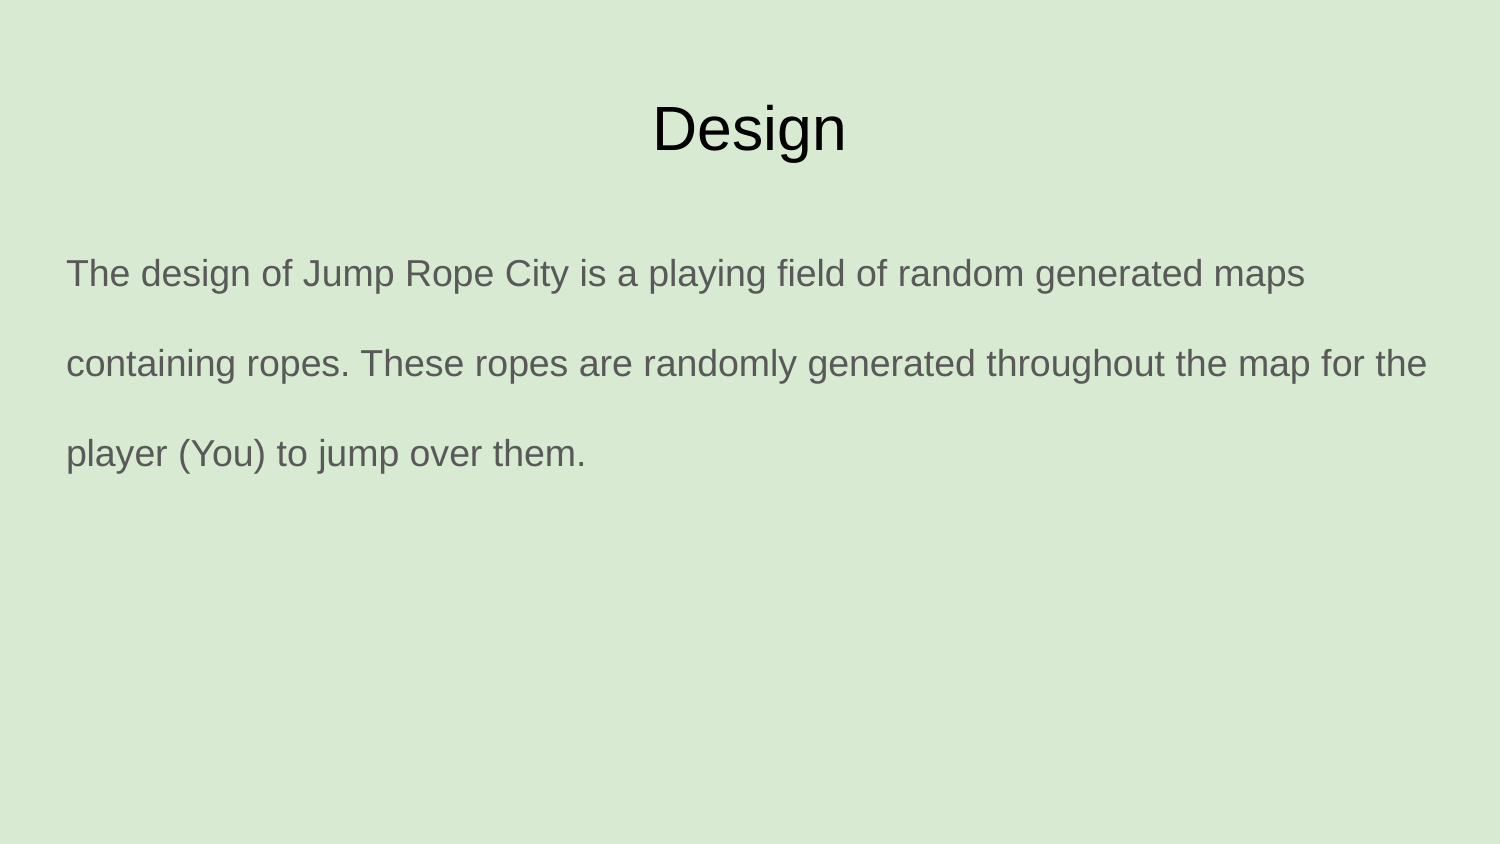

# Design
The design of Jump Rope City is a playing field of random generated maps containing ropes. These ropes are randomly generated throughout the map for the player (You) to jump over them.